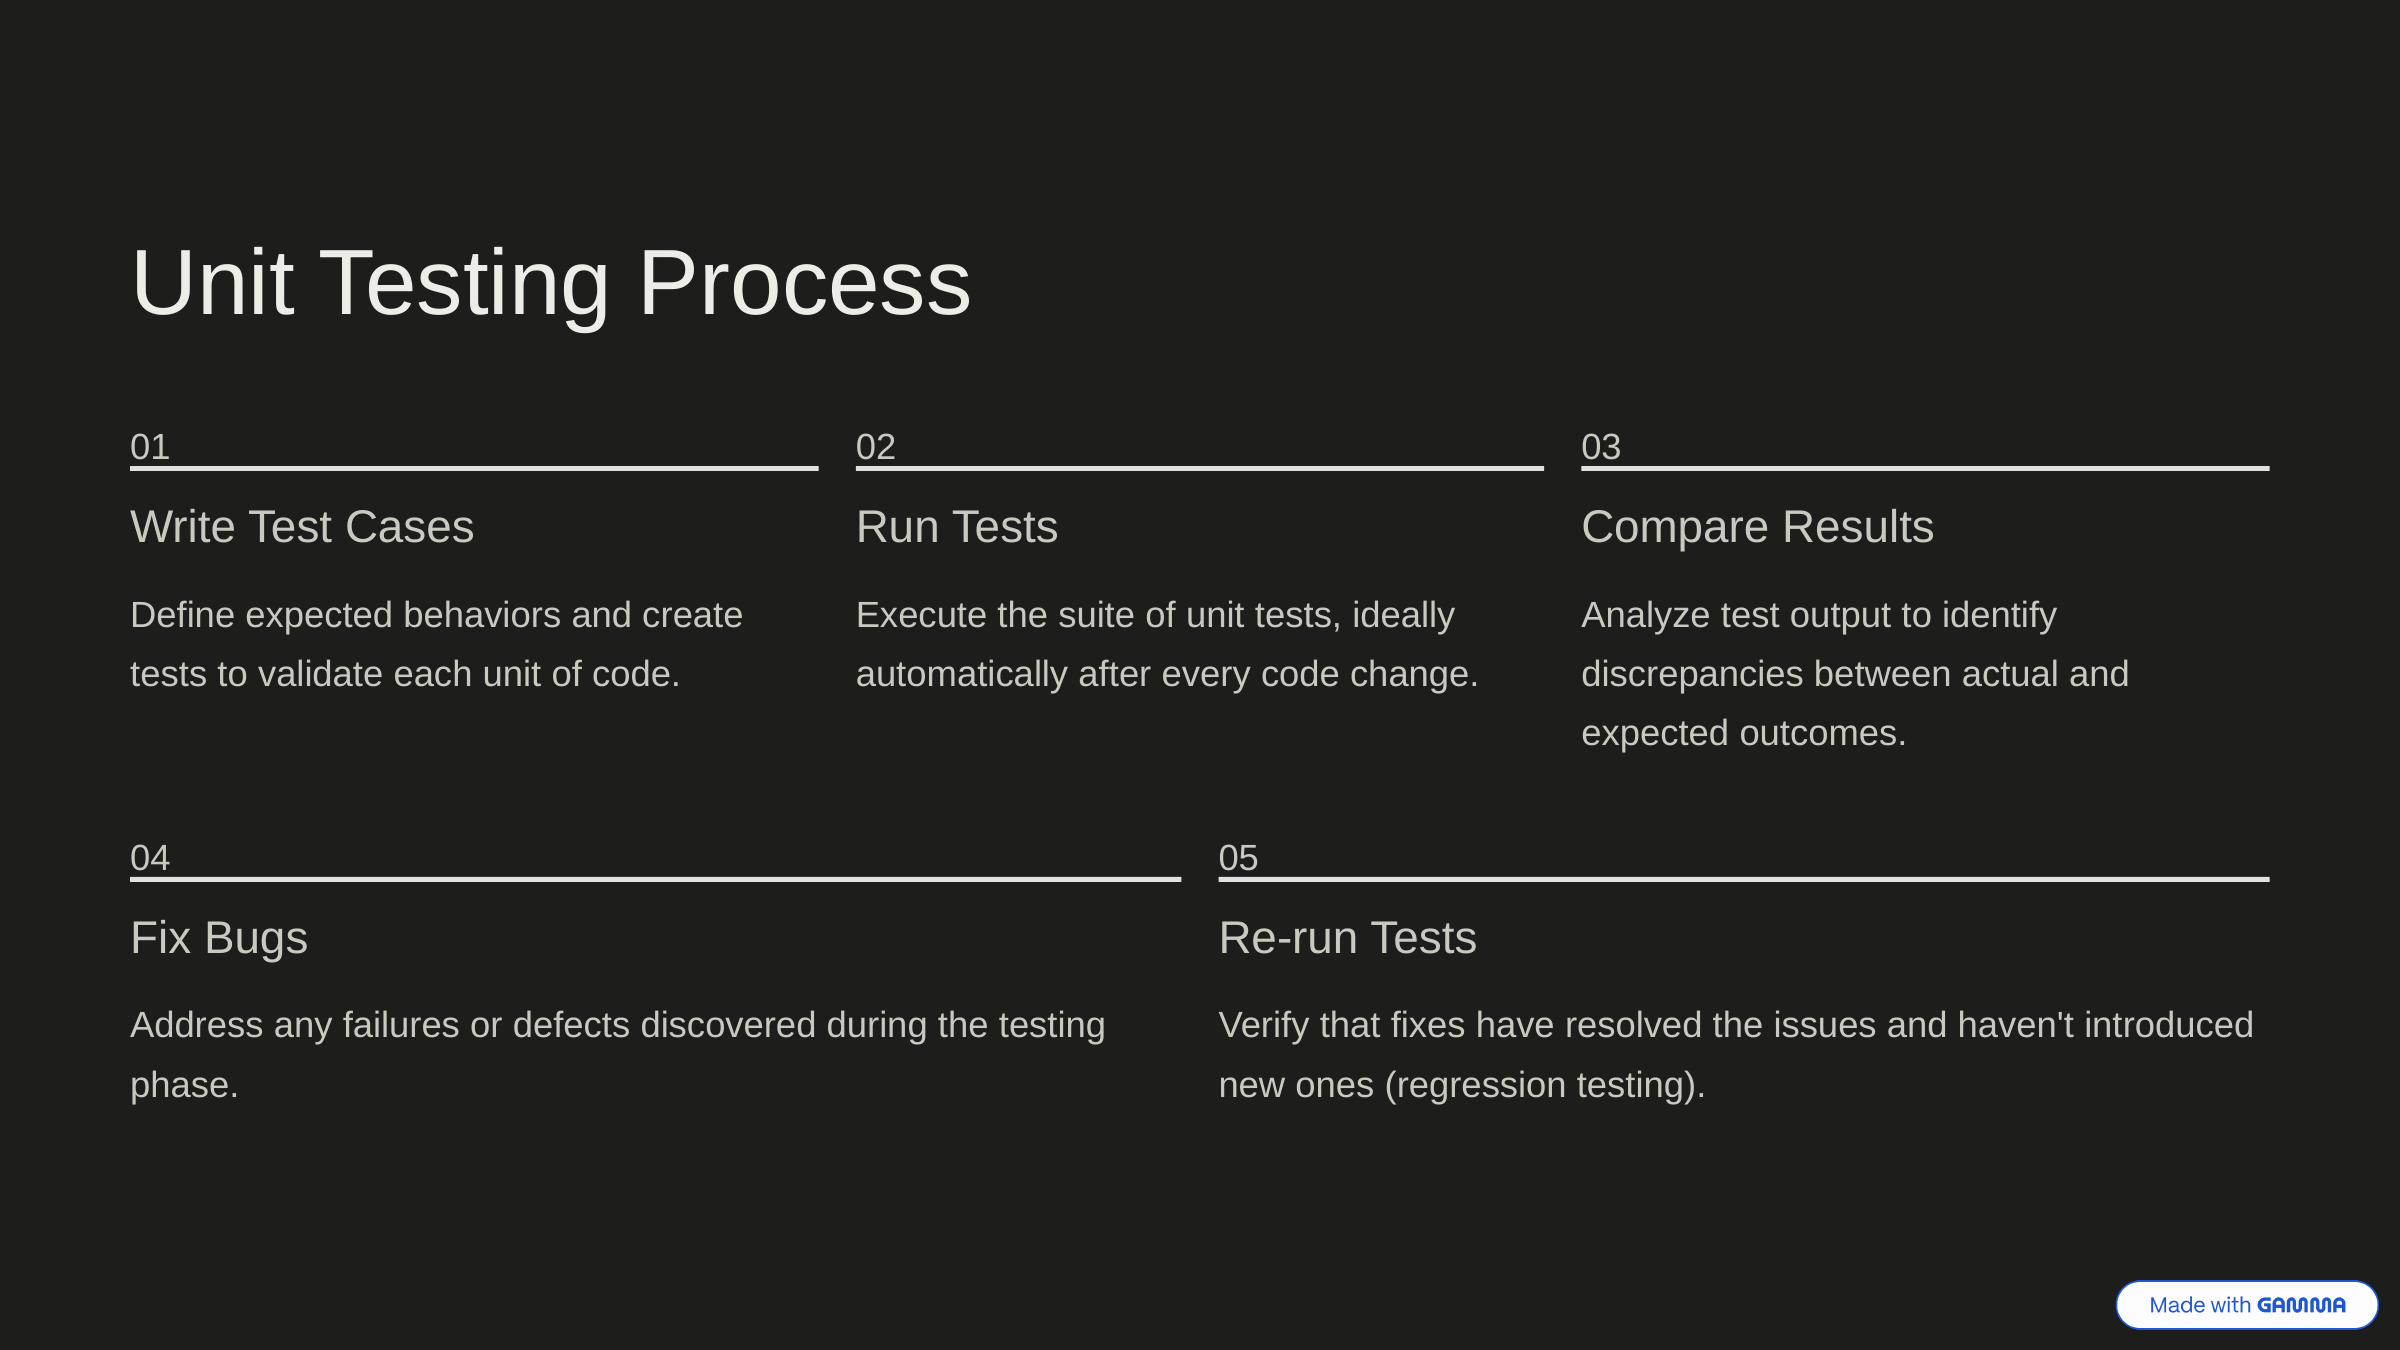

Unit Testing Process
01
02
03

Write Test Cases
Run Tests
Compare Results
Define expected behaviors and create tests to validate each unit of code.
Execute the suite of unit tests, ideally automatically after every code change.
Analyze test output to identify discrepancies between actual and expected outcomes.
04
05

Fix Bugs
Re-run Tests
Address any failures or defects discovered during the testing phase.
Verify that fixes have resolved the issues and haven't introduced new ones (regression testing).